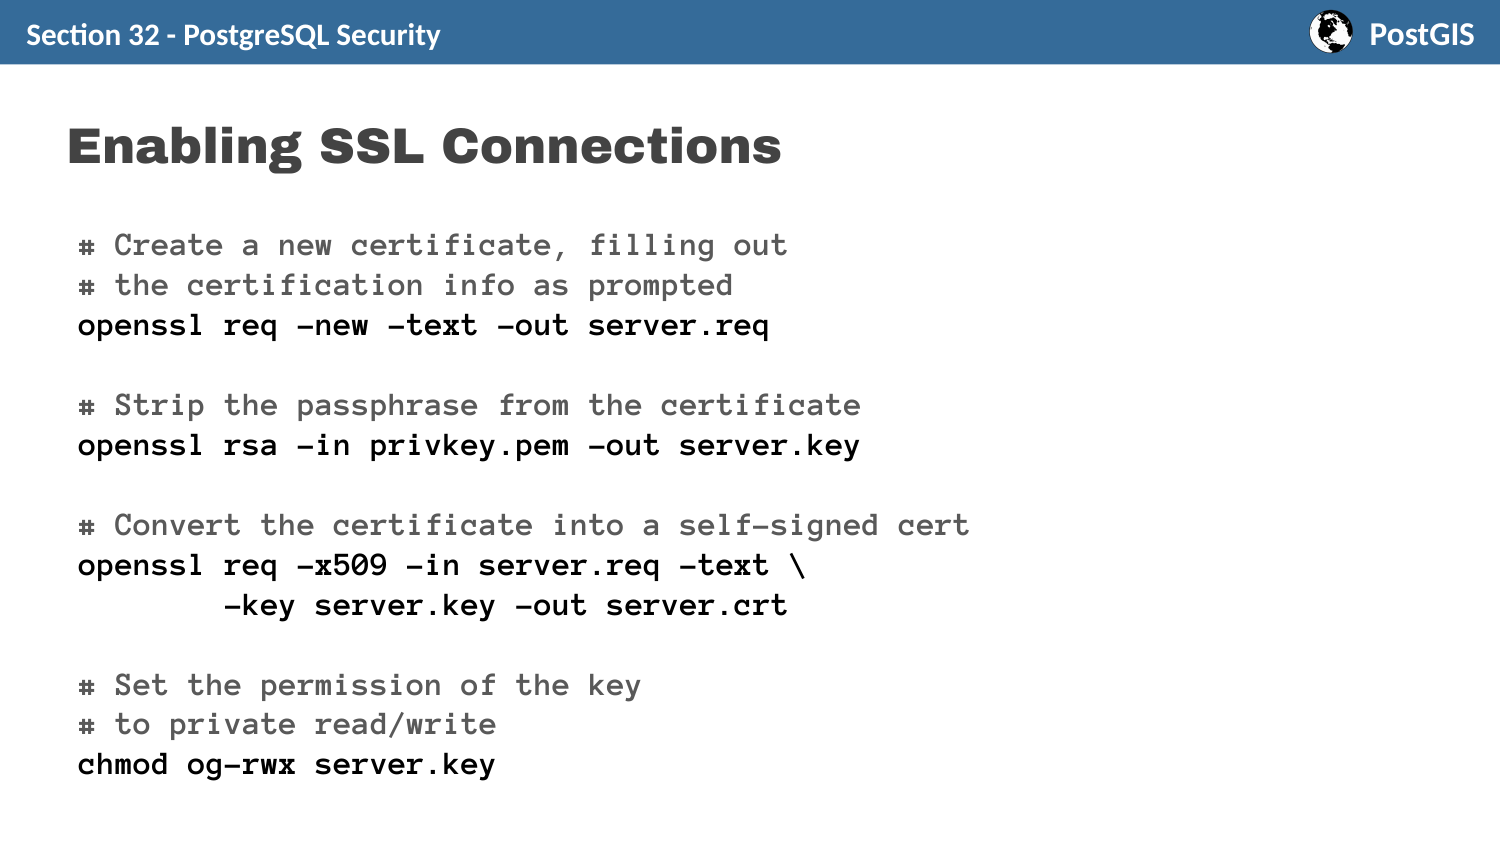

Section 32 - PostgreSQL Security
# Enabling SSL Connections
# Create a new certificate, filling out
# the certification info as prompted
openssl req -new -text -out server.req

# Strip the passphrase from the certificate
openssl rsa -in privkey.pem -out server.key

# Convert the certificate into a self-signed cert
openssl req -x509 -in server.req -text \
        -key server.key -out server.crt

# Set the permission of the key
# to private read/write
chmod og-rwx server.key